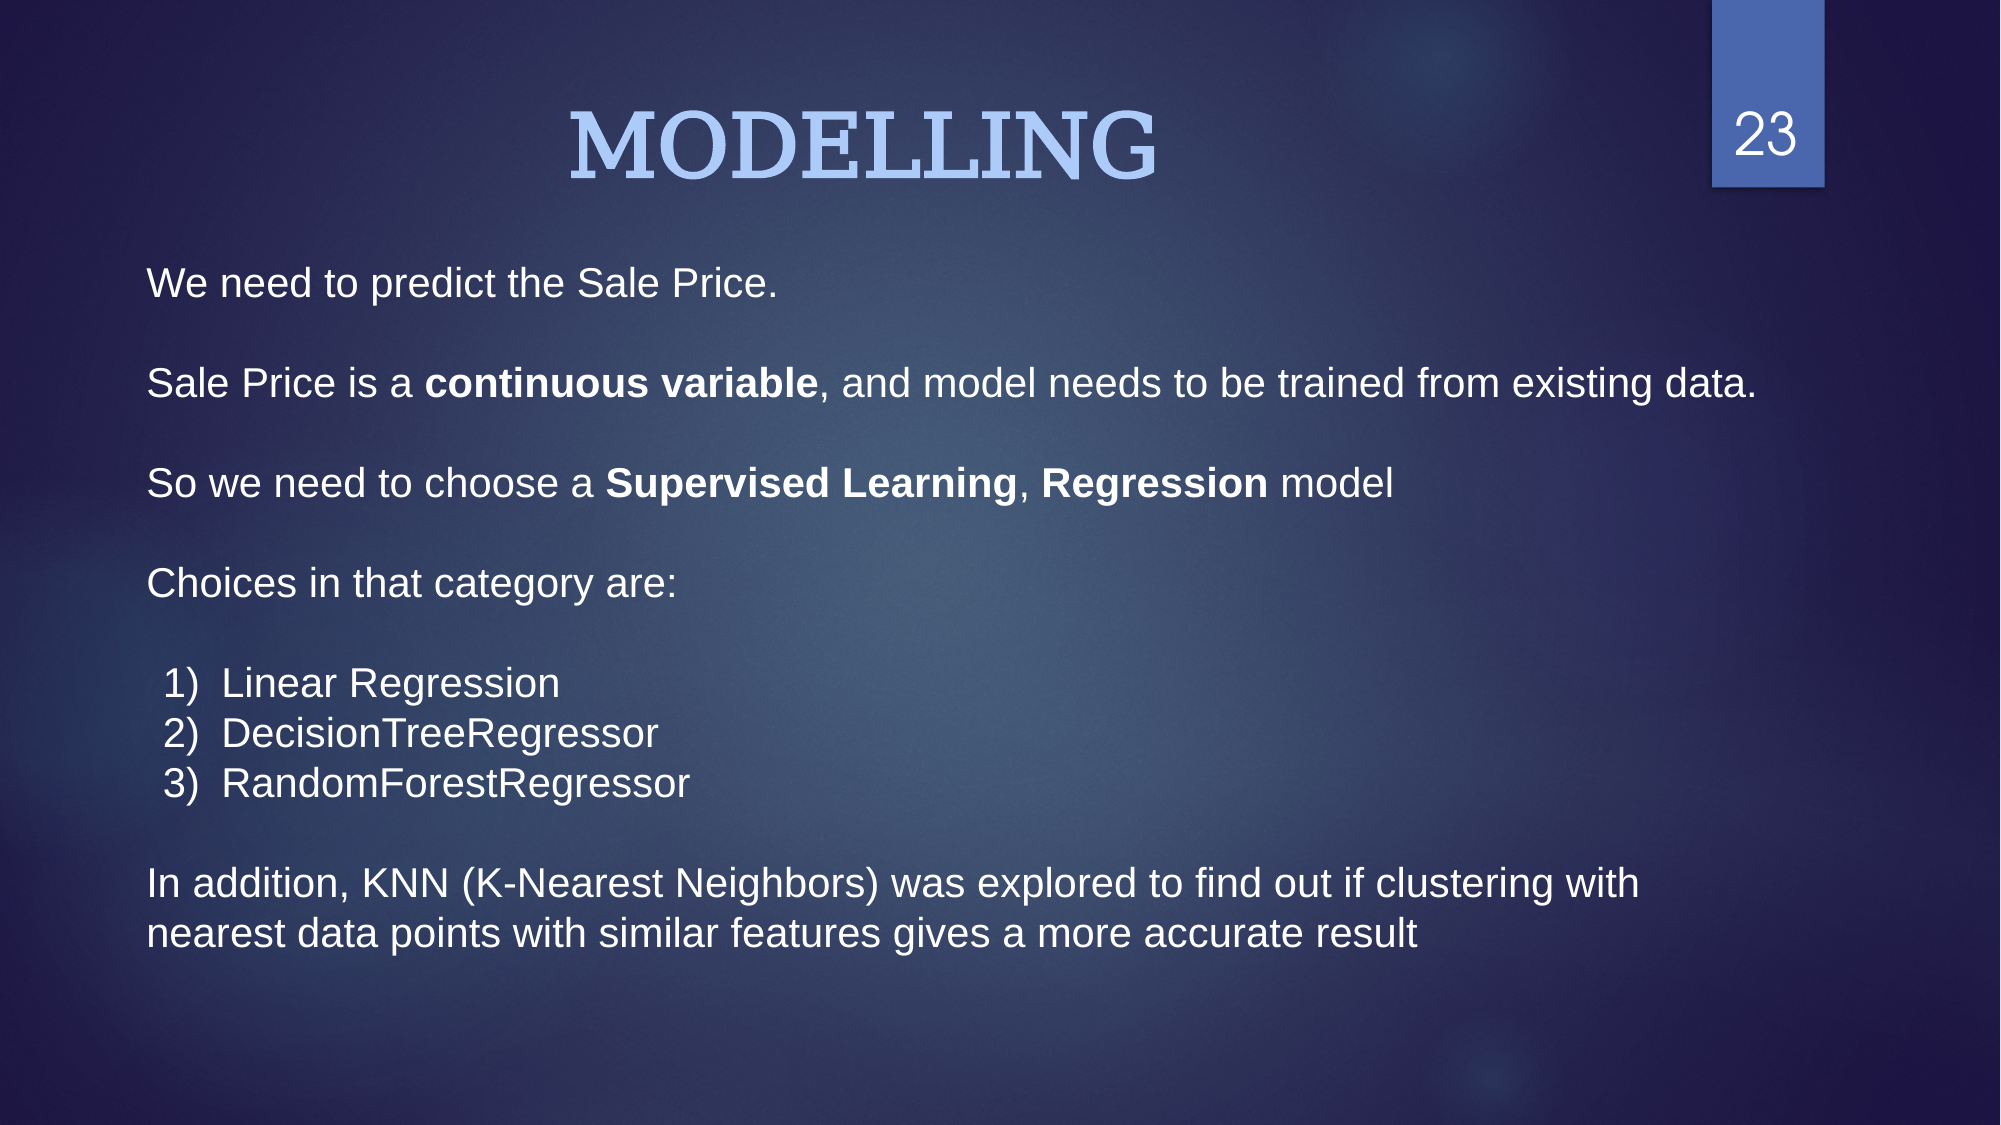

23
# MODELLING

We need to predict the Sale Price.

Sale Price is a continuous variable, and model needs to be trained from existing data.

So we need to choose a Supervised Learning, Regression model

Choices in that category are:

Linear Regression
DecisionTreeRegressor
RandomForestRegressor

In addition, KNN (K-Nearest Neighbors) was explored to find out if clustering with nearest data points with similar features gives a more accurate result